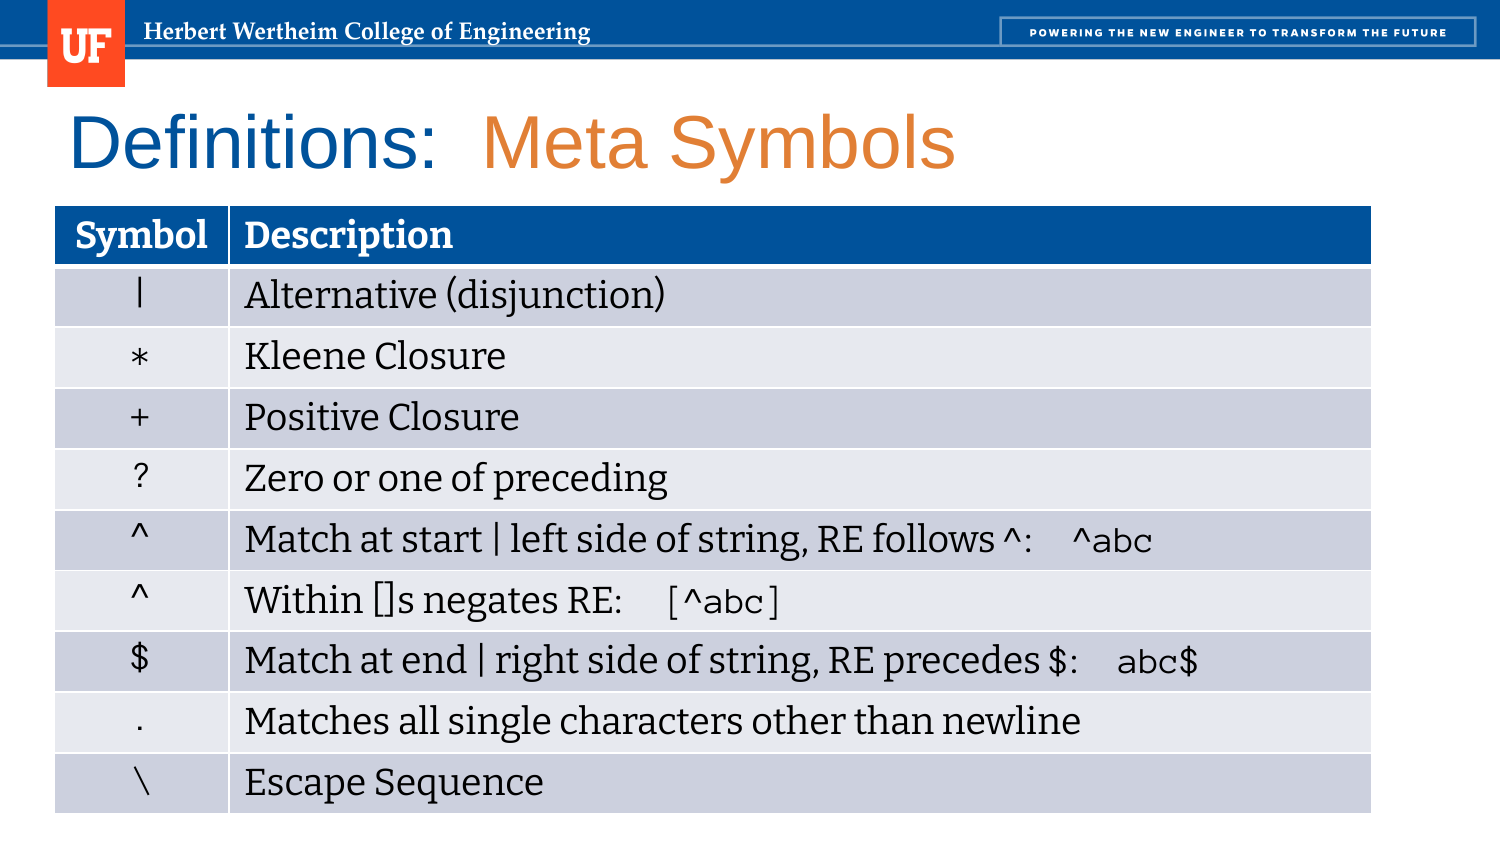

# Definitions:  Meta Symbols
| Symbol | Description |
| --- | --- |
| | | Alternative (disjunction) |
| \* | Kleene Closure |
| + | Positive Closure |
| ? | Zero or one of preceding |
| ^ | Match at start | left side of string, RE follows ^: ^abc |
| ^ | Within []s negates RE: [^abc] |
| $ | Match at end | right side of string, RE precedes $: abc$ |
| . | Matches all single characters other than newline |
| \ | Escape Sequence |